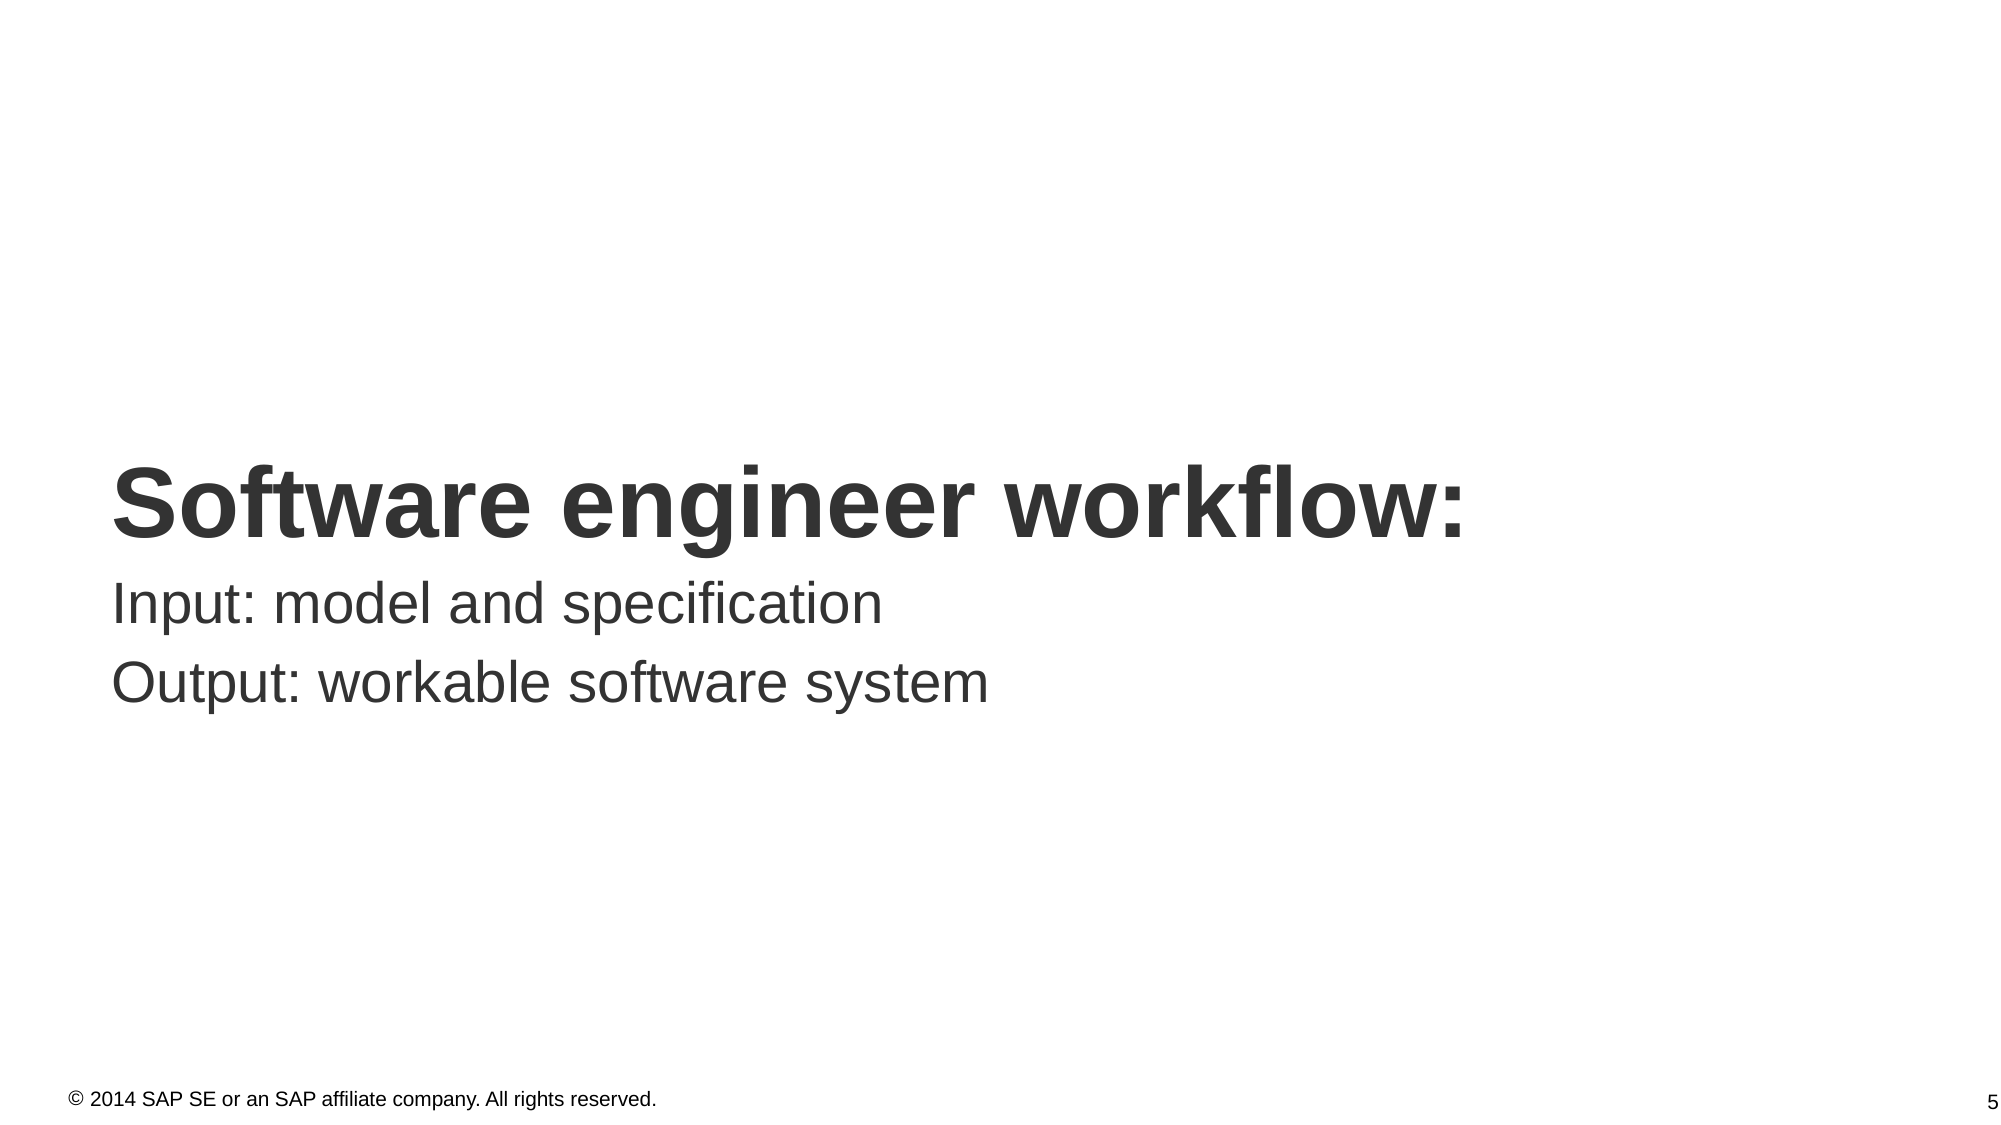

Software engineer workflow:
Input: model and specification
Output: workable software system